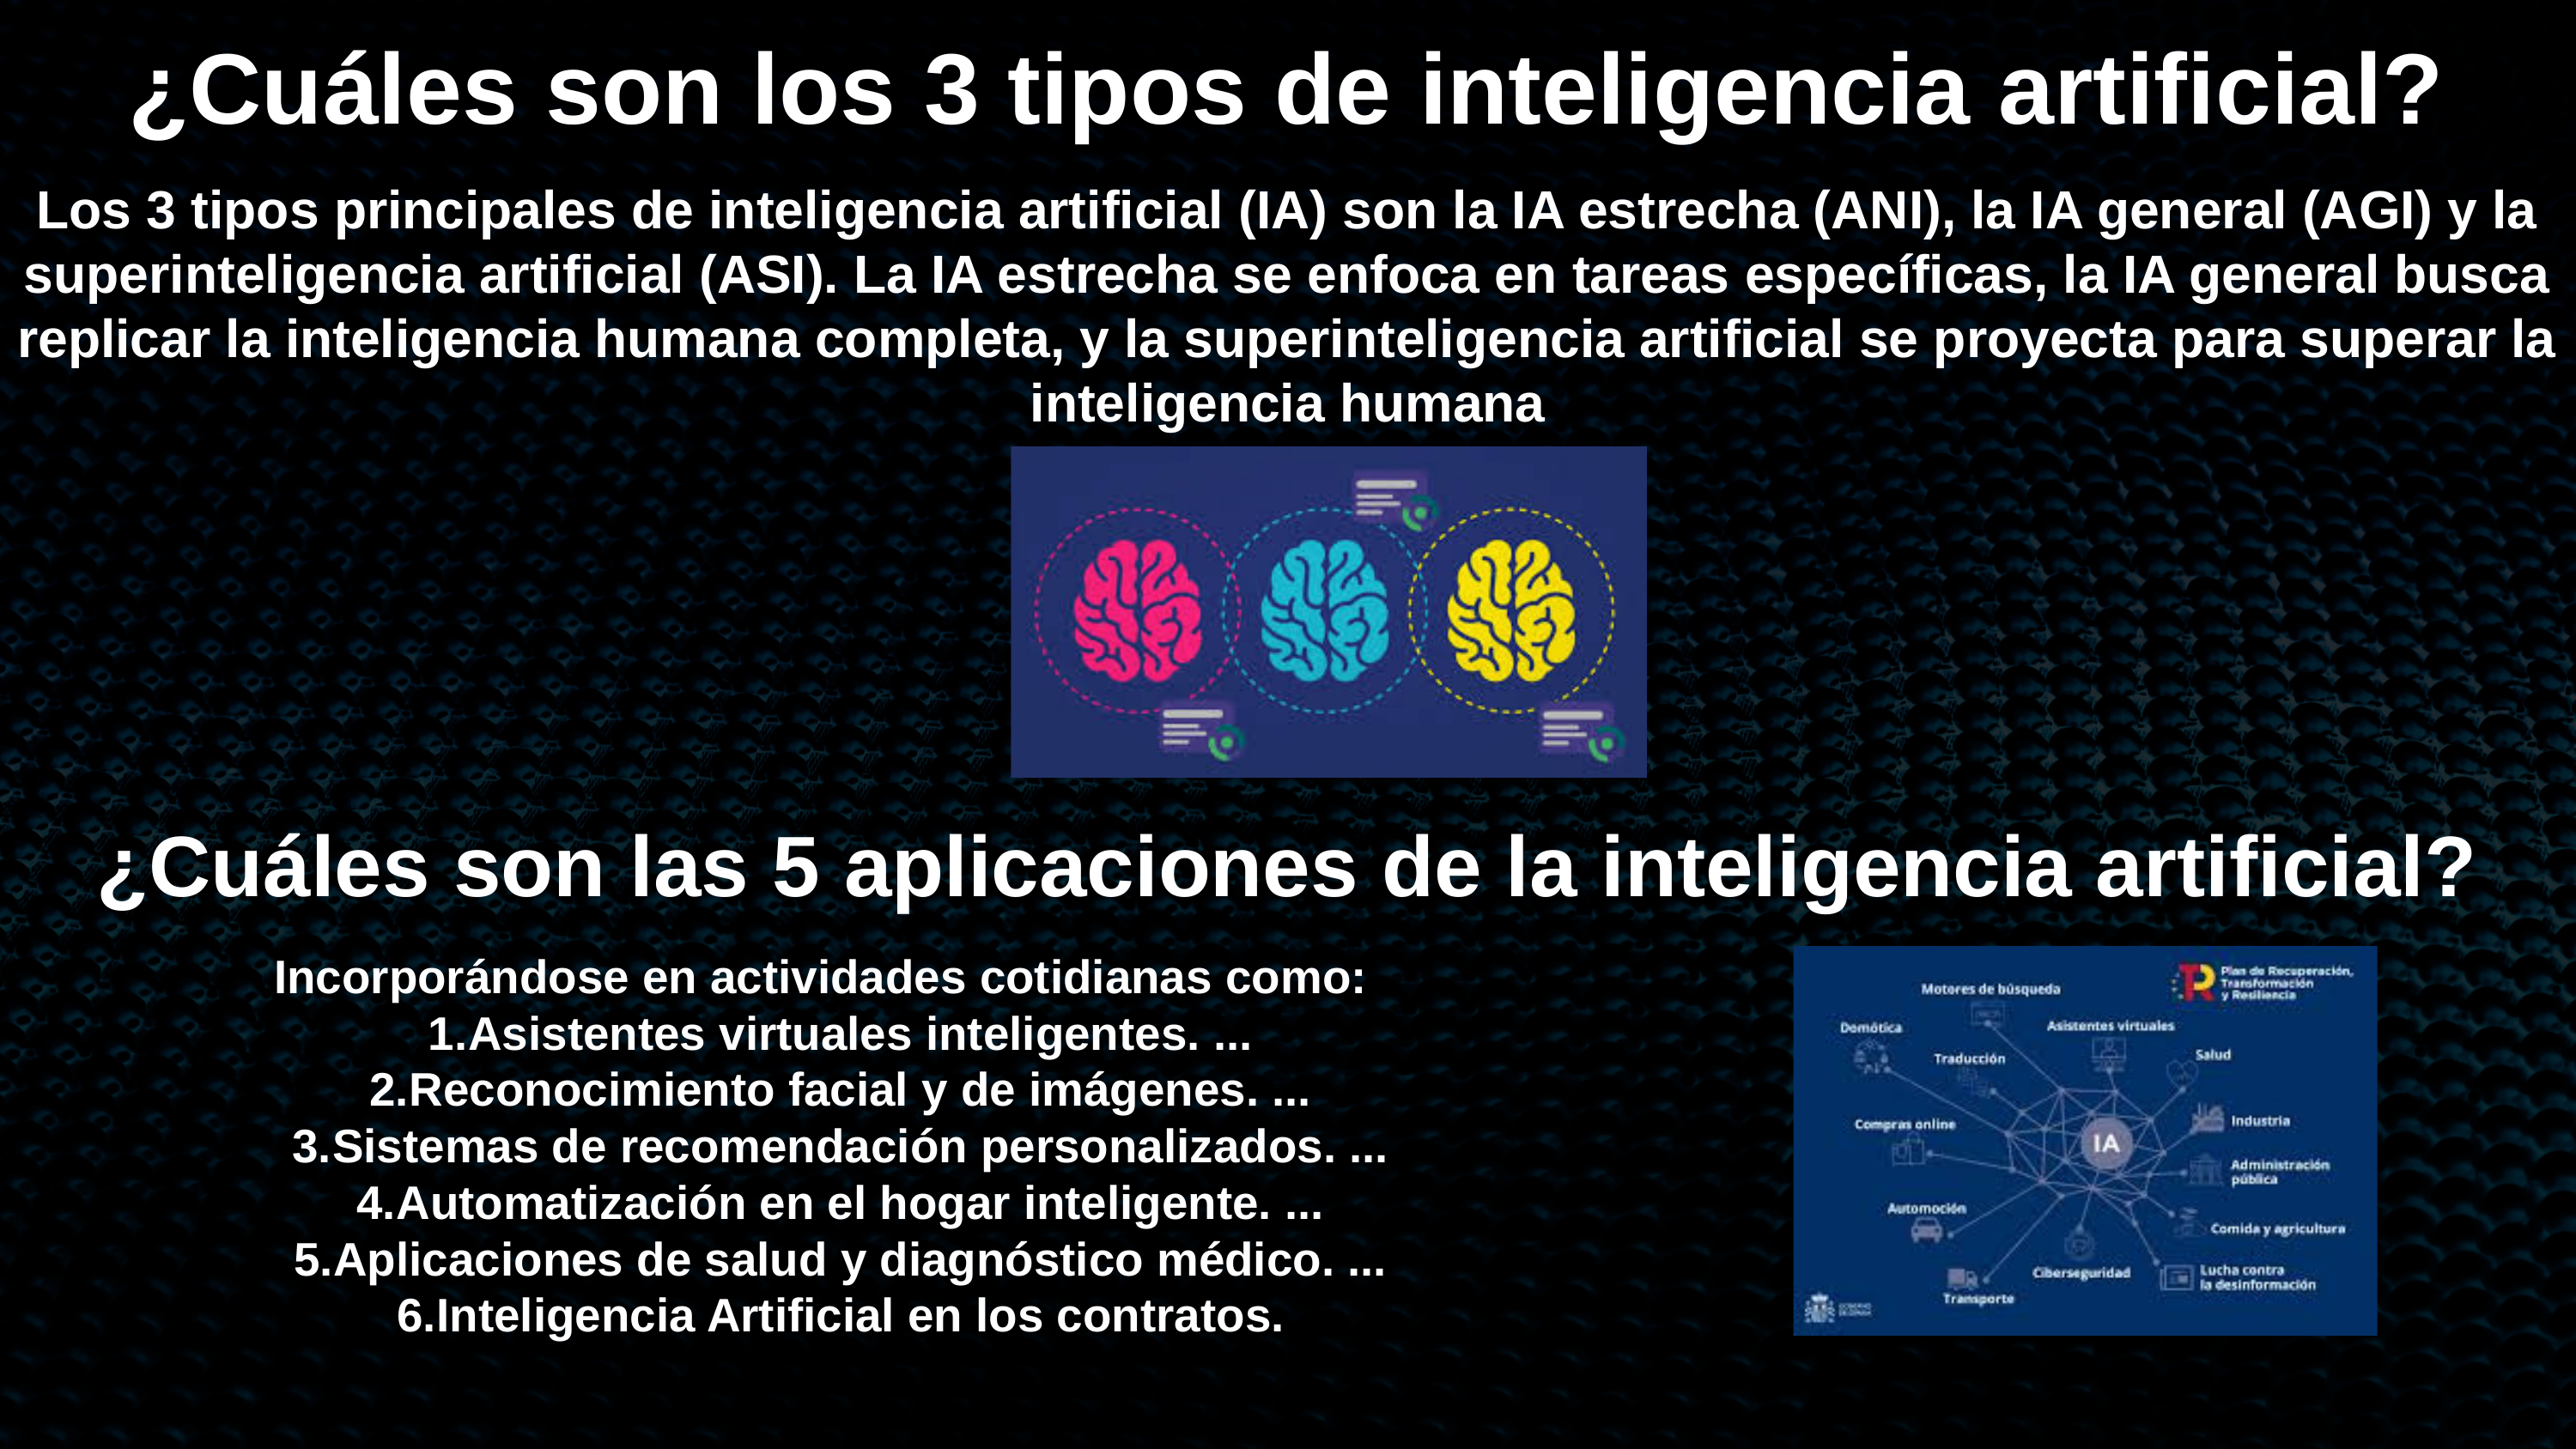

¿Cuáles son los 3 tipos de inteligencia artificial?
Los 3 tipos principales de inteligencia artificial (IA) son la IA estrecha (ANI), la IA general (AGI) y la superinteligencia artificial (ASI). La IA estrecha se enfoca en tareas específicas, la IA general busca replicar la inteligencia humana completa, y la superinteligencia artificial se proyecta para superar la inteligencia humana

¿Cuáles son las 5 aplicaciones de la inteligencia artificial?
Incorporándose en actividades cotidianas como:
Asistentes virtuales inteligentes. ...
Reconocimiento facial y de imágenes. ...
Sistemas de recomendación personalizados. ...
Automatización en el hogar inteligente. ...
Aplicaciones de salud y diagnóstico médico. ...
Inteligencia Artificial en los contratos.